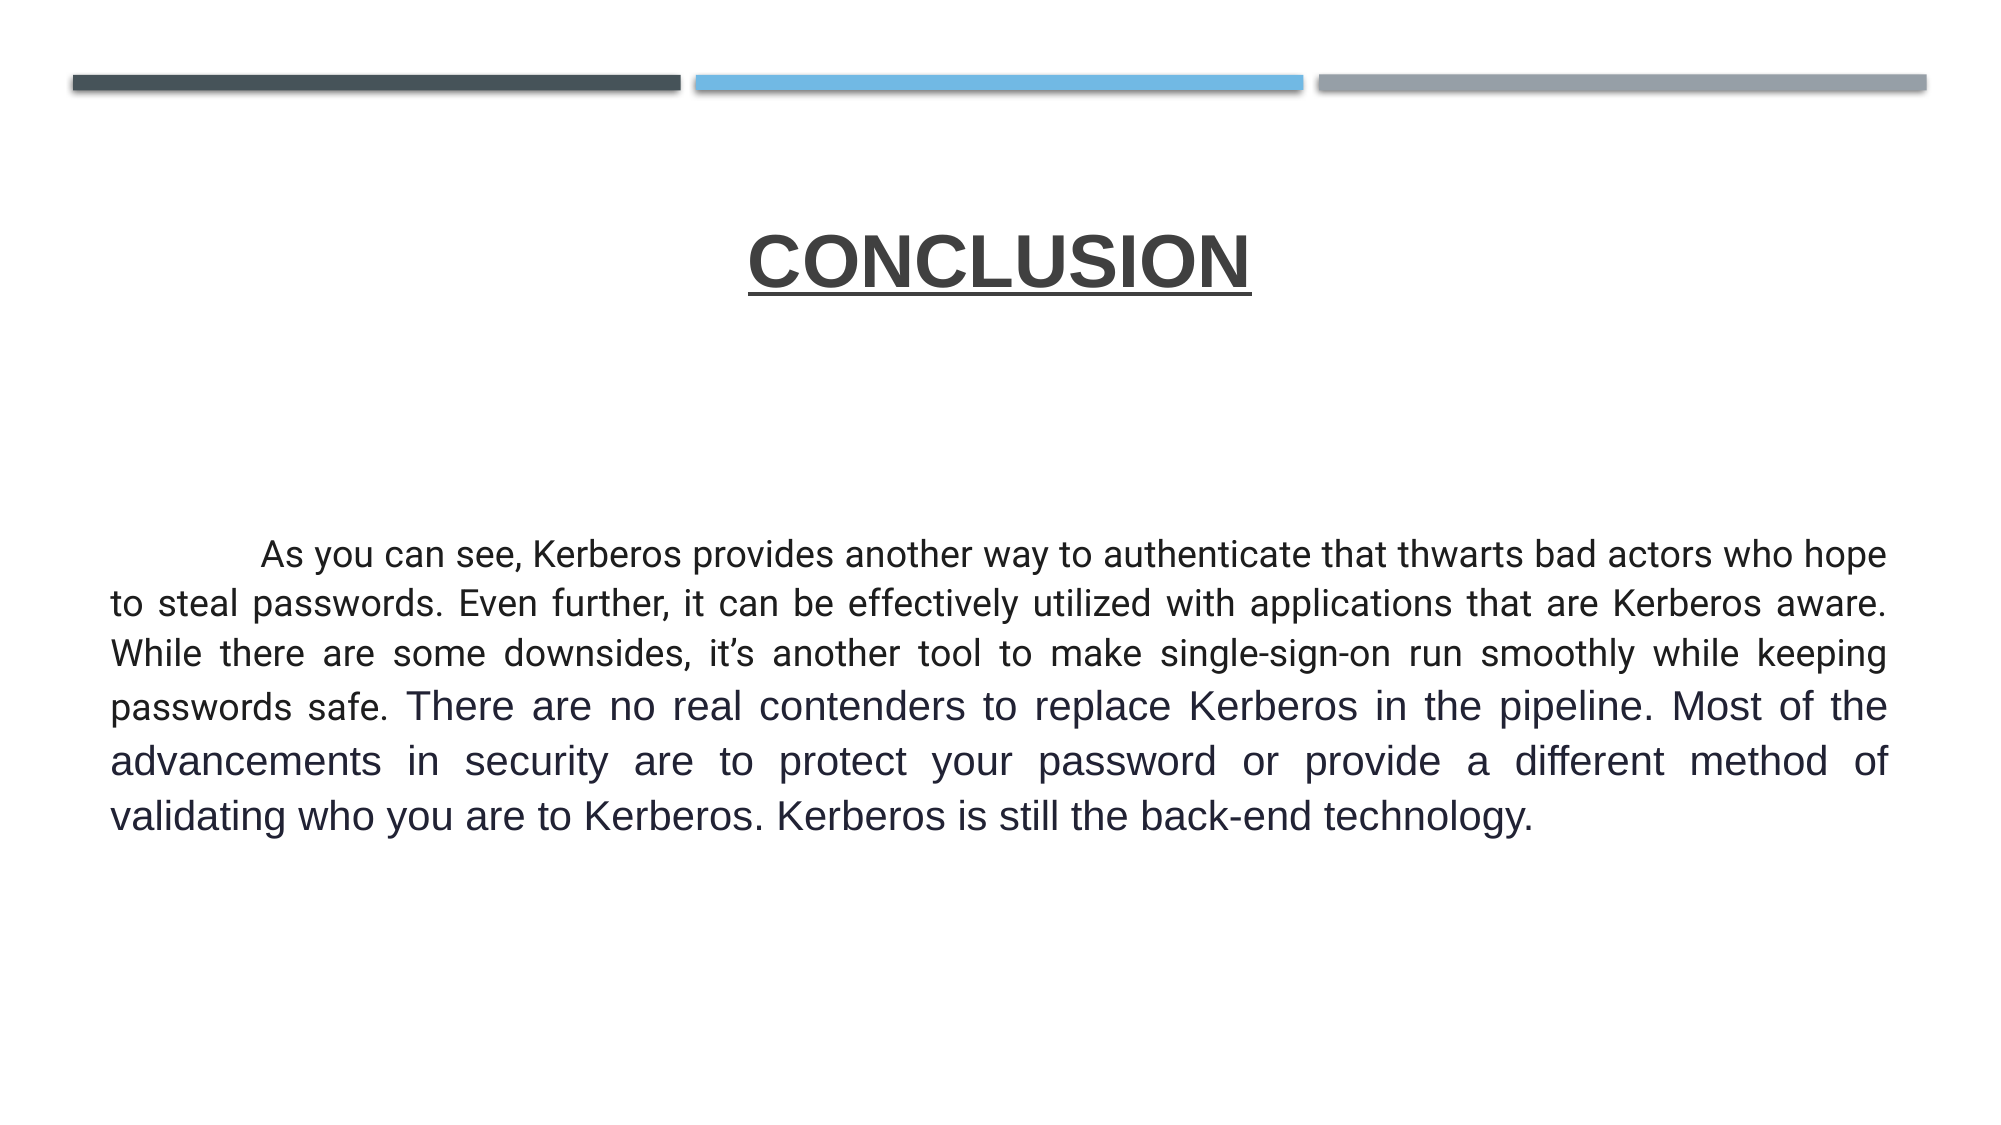

# CONCLUSION
	As you can see, Kerberos provides another way to authenticate that thwarts bad actors who hope to steal passwords. Even further, it can be effectively utilized with applications that are Kerberos aware. While there are some downsides, it’s another tool to make single-sign-on run smoothly while keeping passwords safe. There are no real contenders to replace Kerberos in the pipeline. Most of the advancements in security are to protect your password or provide a different method of validating who you are to Kerberos. Kerberos is still the back-end technology.